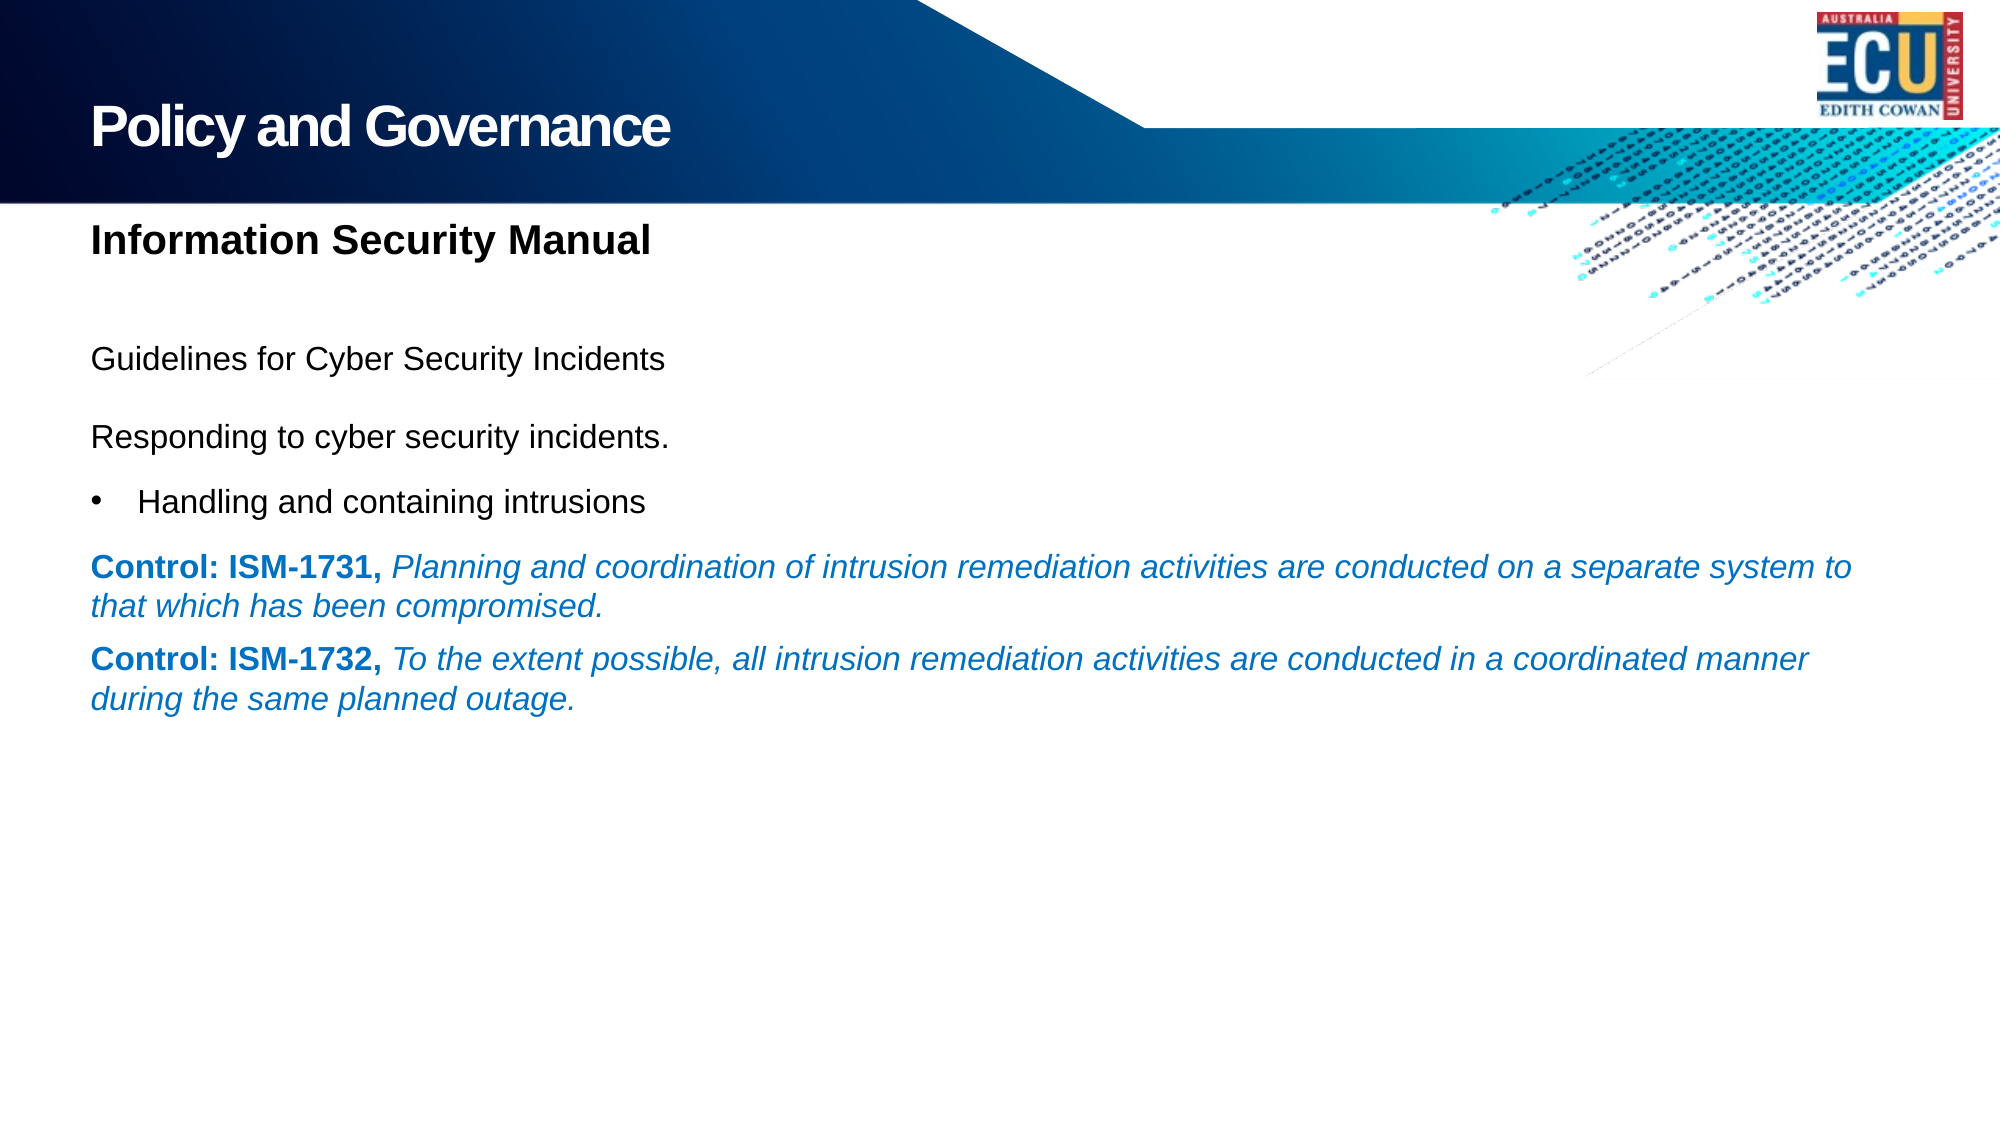

# Policy and Governance
Information Security Manual

Guidelines for Cyber Security Incidents
Responding to cyber security incidents.
Handling and containing intrusions
Control: ISM-1731, Planning and coordination of intrusion remediation activities are conducted on a separate system to that which has been compromised.
Control: ISM-1732, To the extent possible, all intrusion remediation activities are conducted in a coordinated manner during the same planned outage.